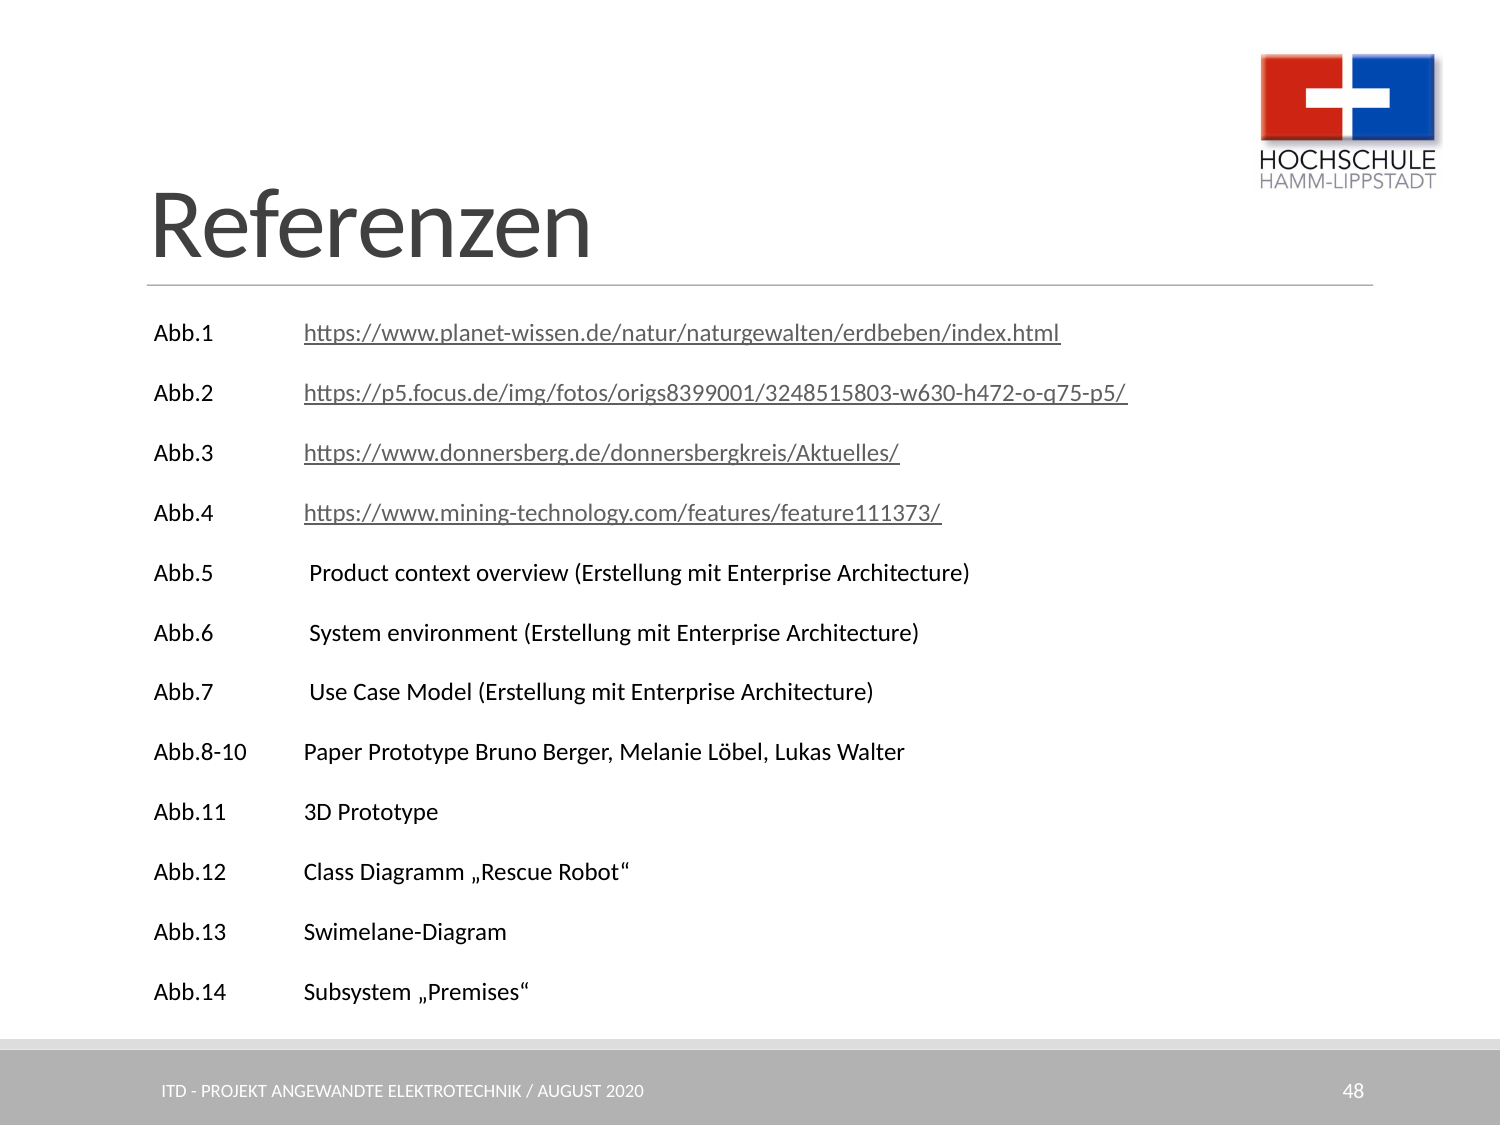

Referenzen
Abb.1	https://www.planet-wissen.de/natur/naturgewalten/erdbeben/index.html

Abb.2	https://p5.focus.de/img/fotos/origs8399001/3248515803-w630-h472-o-q75-p5/

Abb.3	https://www.donnersberg.de/donnersbergkreis/Aktuelles/

Abb.4 	https://www.mining-technology.com/features/feature111373/

Abb.5	 Product context overview (Erstellung mit Enterprise Architecture)

Abb.6	 System environment (Erstellung mit Enterprise Architecture)

Abb.7	 Use Case Model (Erstellung mit Enterprise Architecture)

Abb.8-10	Paper Prototype Bruno Berger, Melanie Löbel, Lukas Walter

Abb.11	3D Prototype

Abb.12	Class Diagramm „Rescue Robot“

Abb.13	Swimelane-Diagram

Abb.14	Subsystem „Premises“
ITD - Projekt angewandte Elektrotechnik / August 2020
48